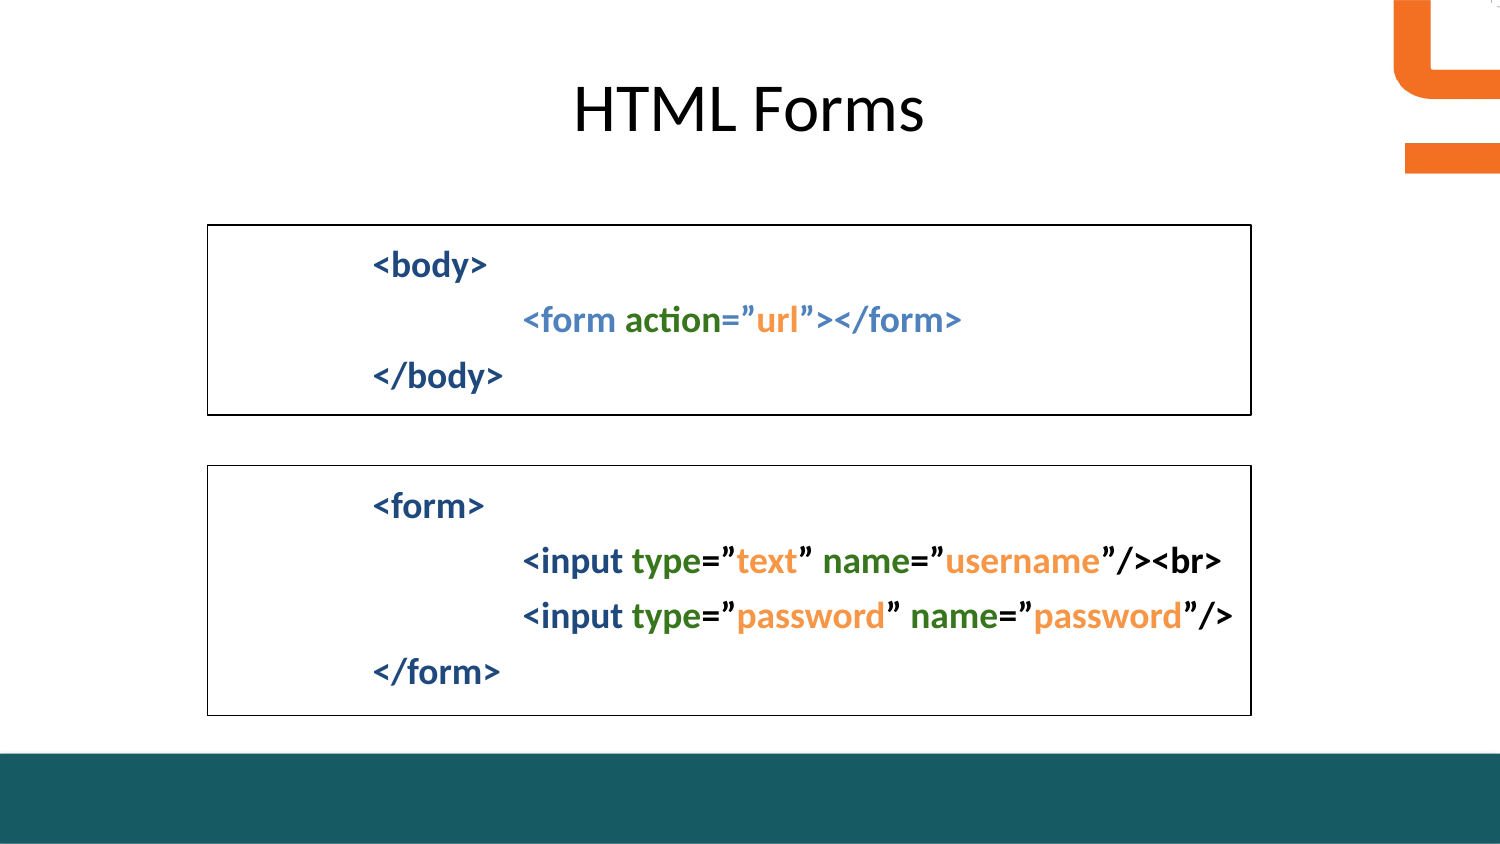

# HTML Forms

<body>
	<form action=”url”></form>
</body>
<form>
	<input type=”text” name=”username”/><br>
	<input type=”password” name=”password”/>
</form>